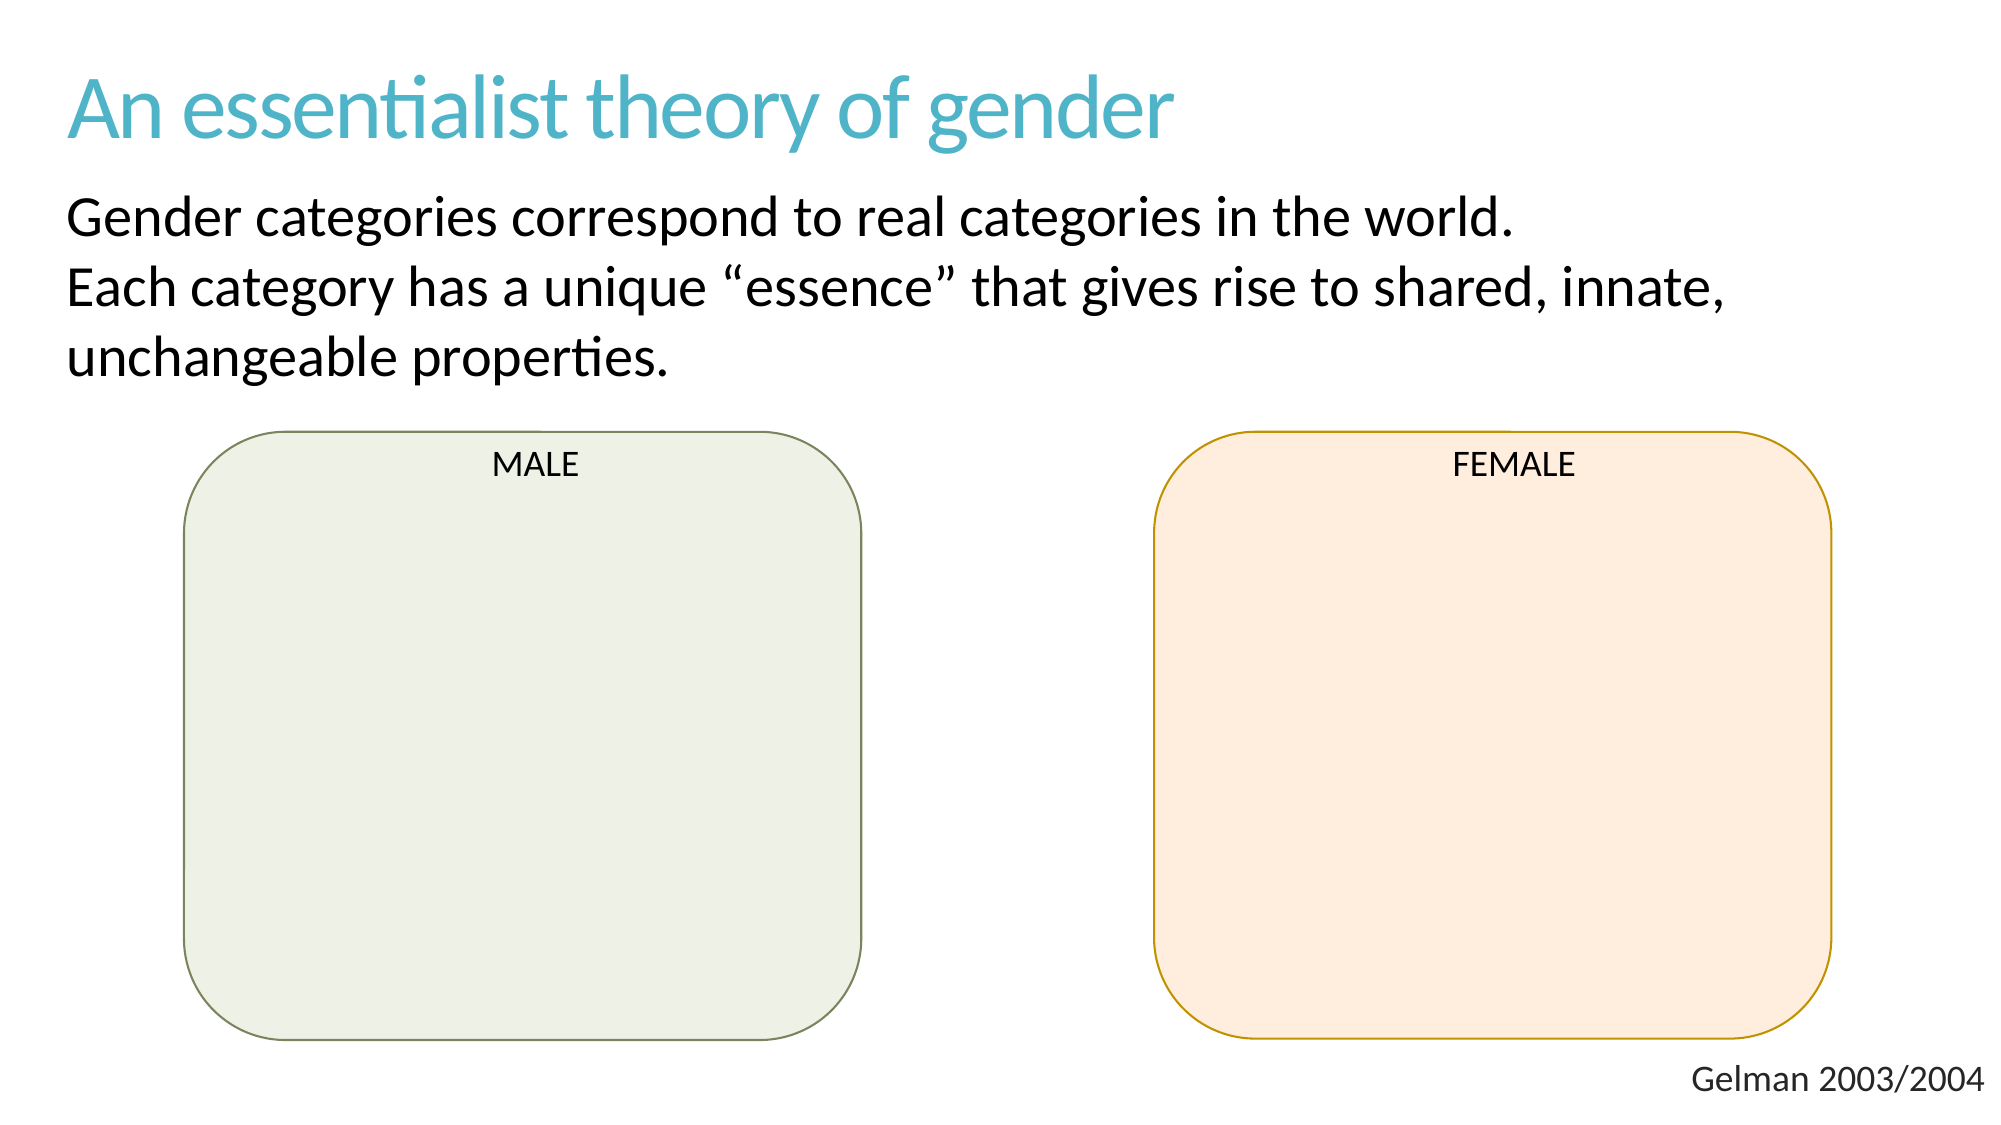

# An essentialist theory of gender
Gender categories correspond to real categories in the world.
Each category has a unique “essence” that gives rise to shared, innate, unchangeable properties.

MALE

FEMALE
Gelman 2003/2004